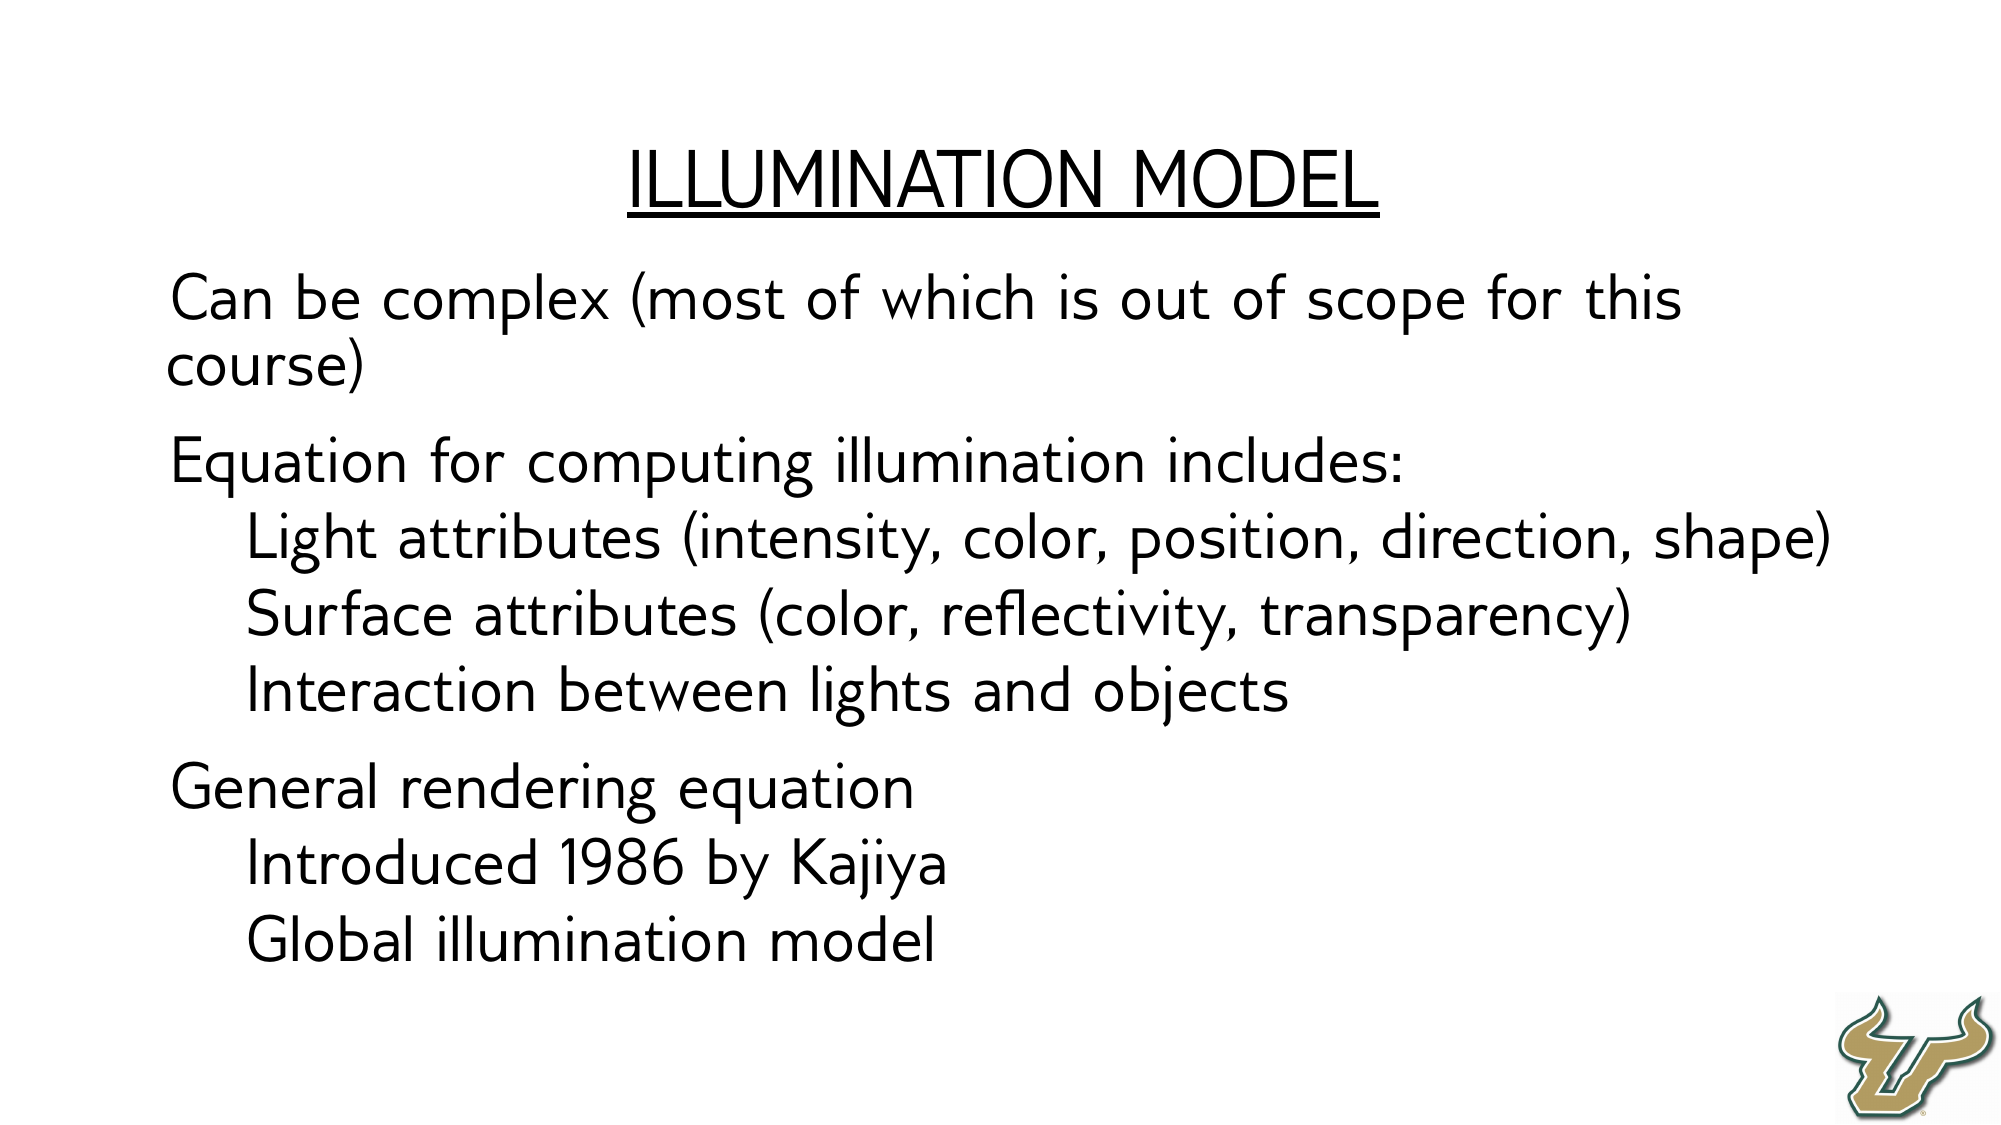

ILLUMINATION MODEL
Can be complex (most of which is out of scope for this course)
Equation for computing illumination includes:
Light attributes (intensity, color, position, direction, shape)
Surface attributes (color, reflectivity, transparency)
Interaction between lights and objects
General rendering equation
Introduced 1986 by Kajiya
Global illumination model